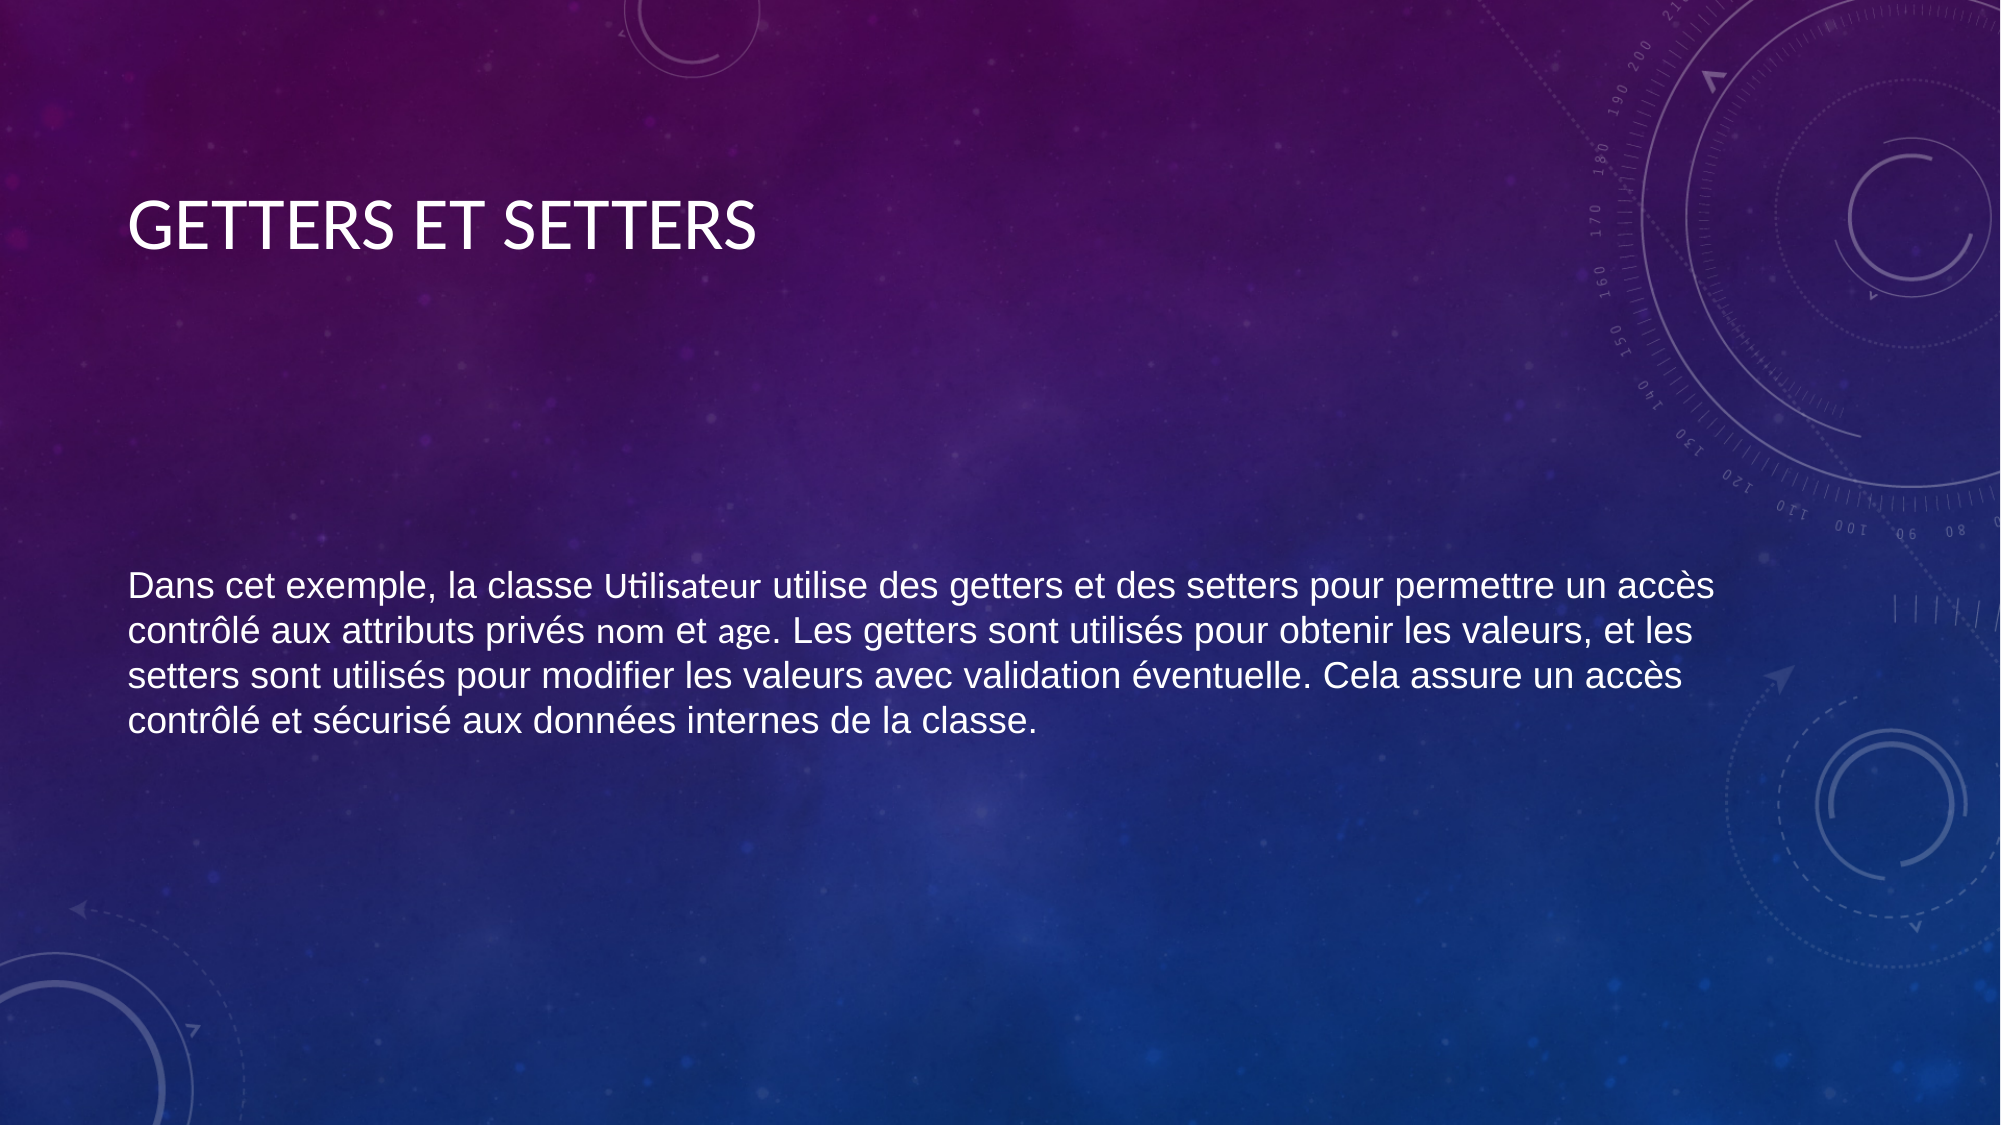

# Getters et setters
Dans cet exemple, la classe Utilisateur utilise des getters et des setters pour permettre un accès contrôlé aux attributs privés nom et age. Les getters sont utilisés pour obtenir les valeurs, et les setters sont utilisés pour modifier les valeurs avec validation éventuelle. Cela assure un accès contrôlé et sécurisé aux données internes de la classe.